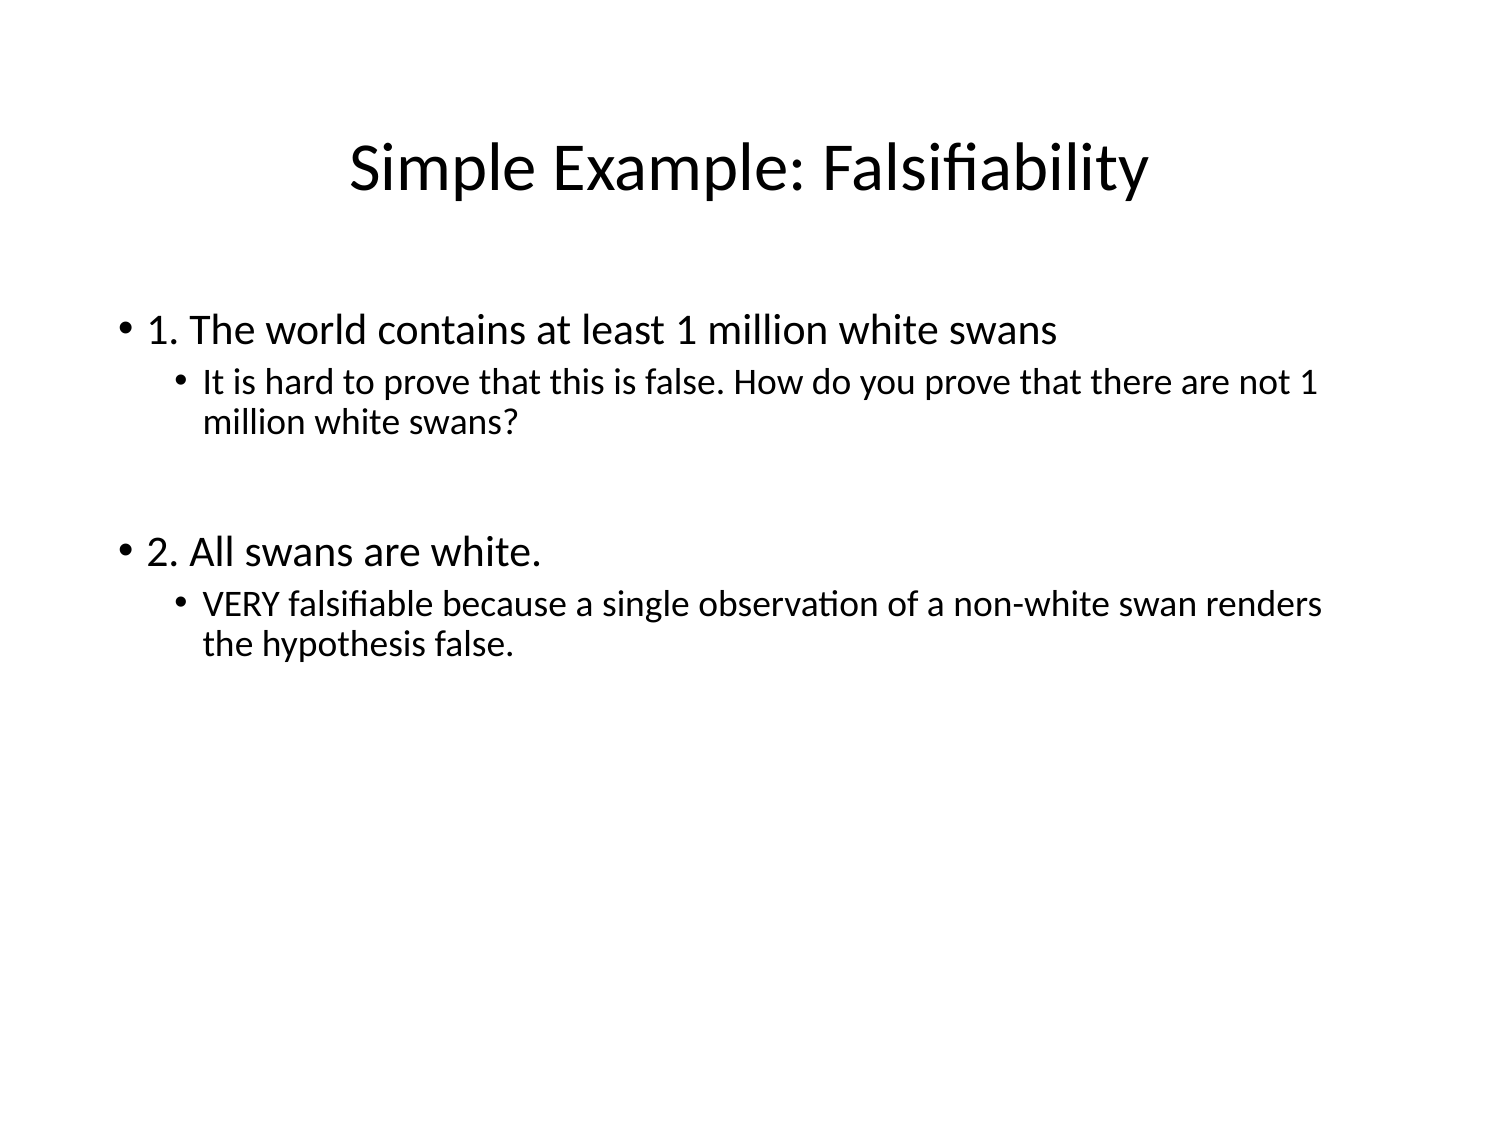

# Simple Example: Falsifiability
1. The world contains at least 1 million white swans
It is hard to prove that this is false. How do you prove that there are not 1 million white swans?

2. All swans are white.
VERY falsifiable because a single observation of a non-white swan renders the hypothesis false.